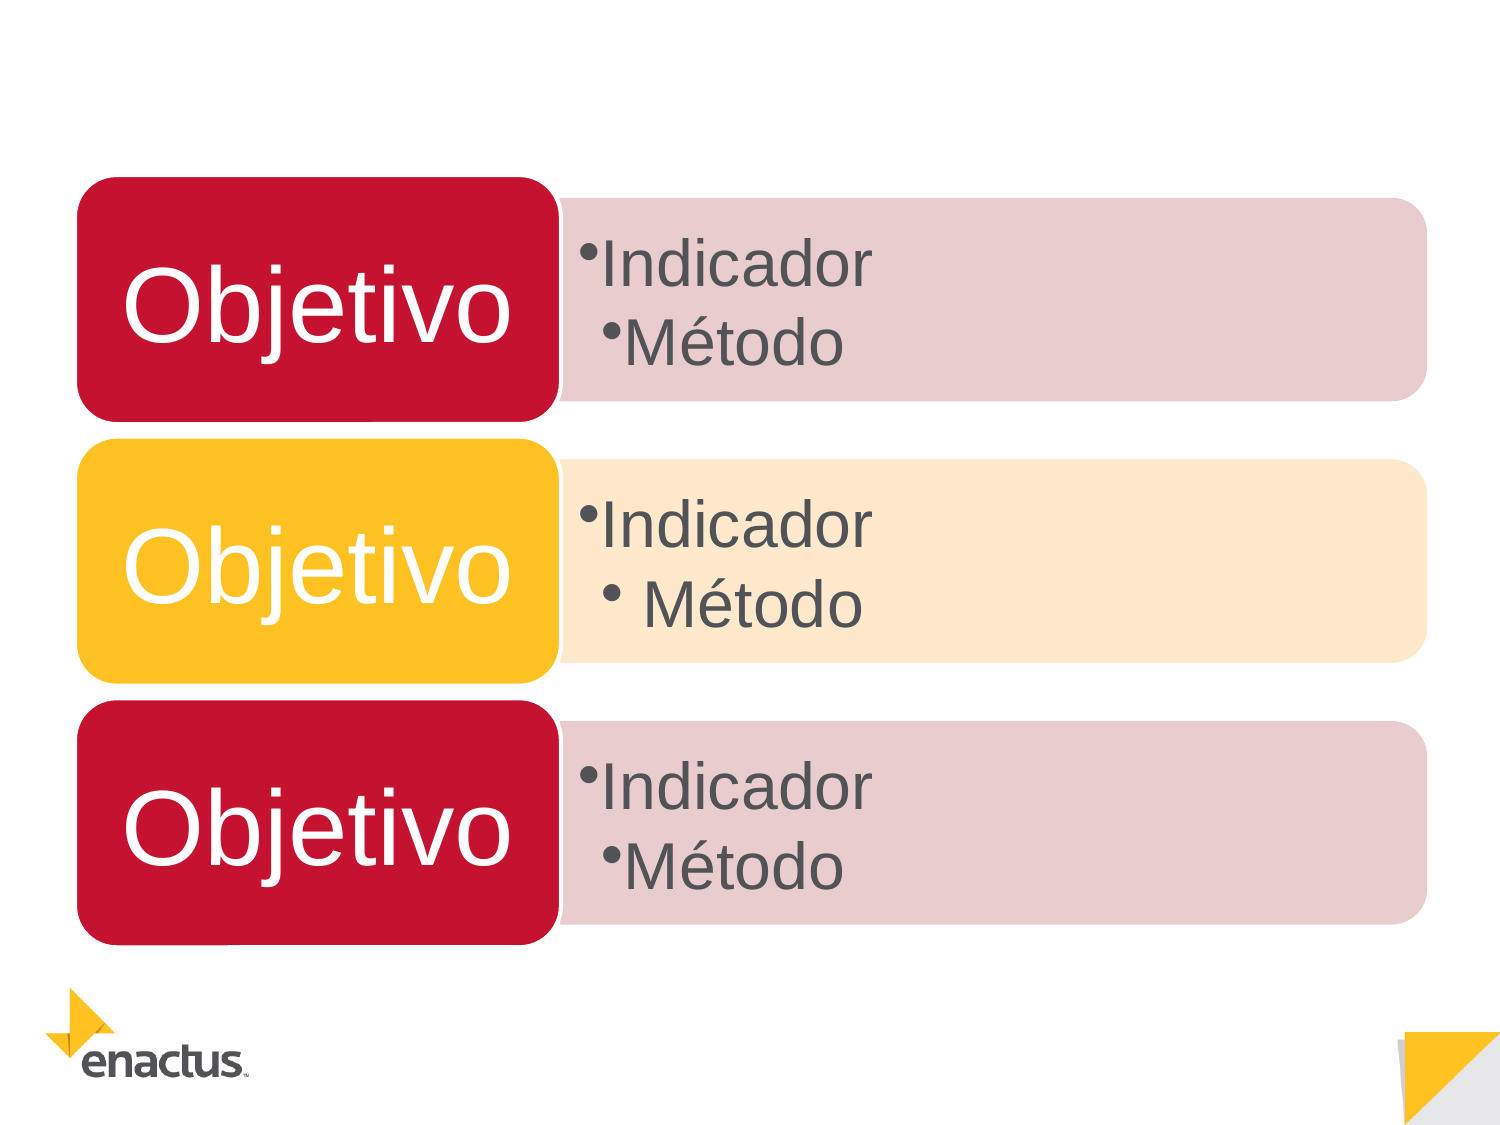

#
Objetivo
Indicador
Objetivo
Indicador
Objetivo
Indicador
Método
 Método
Método